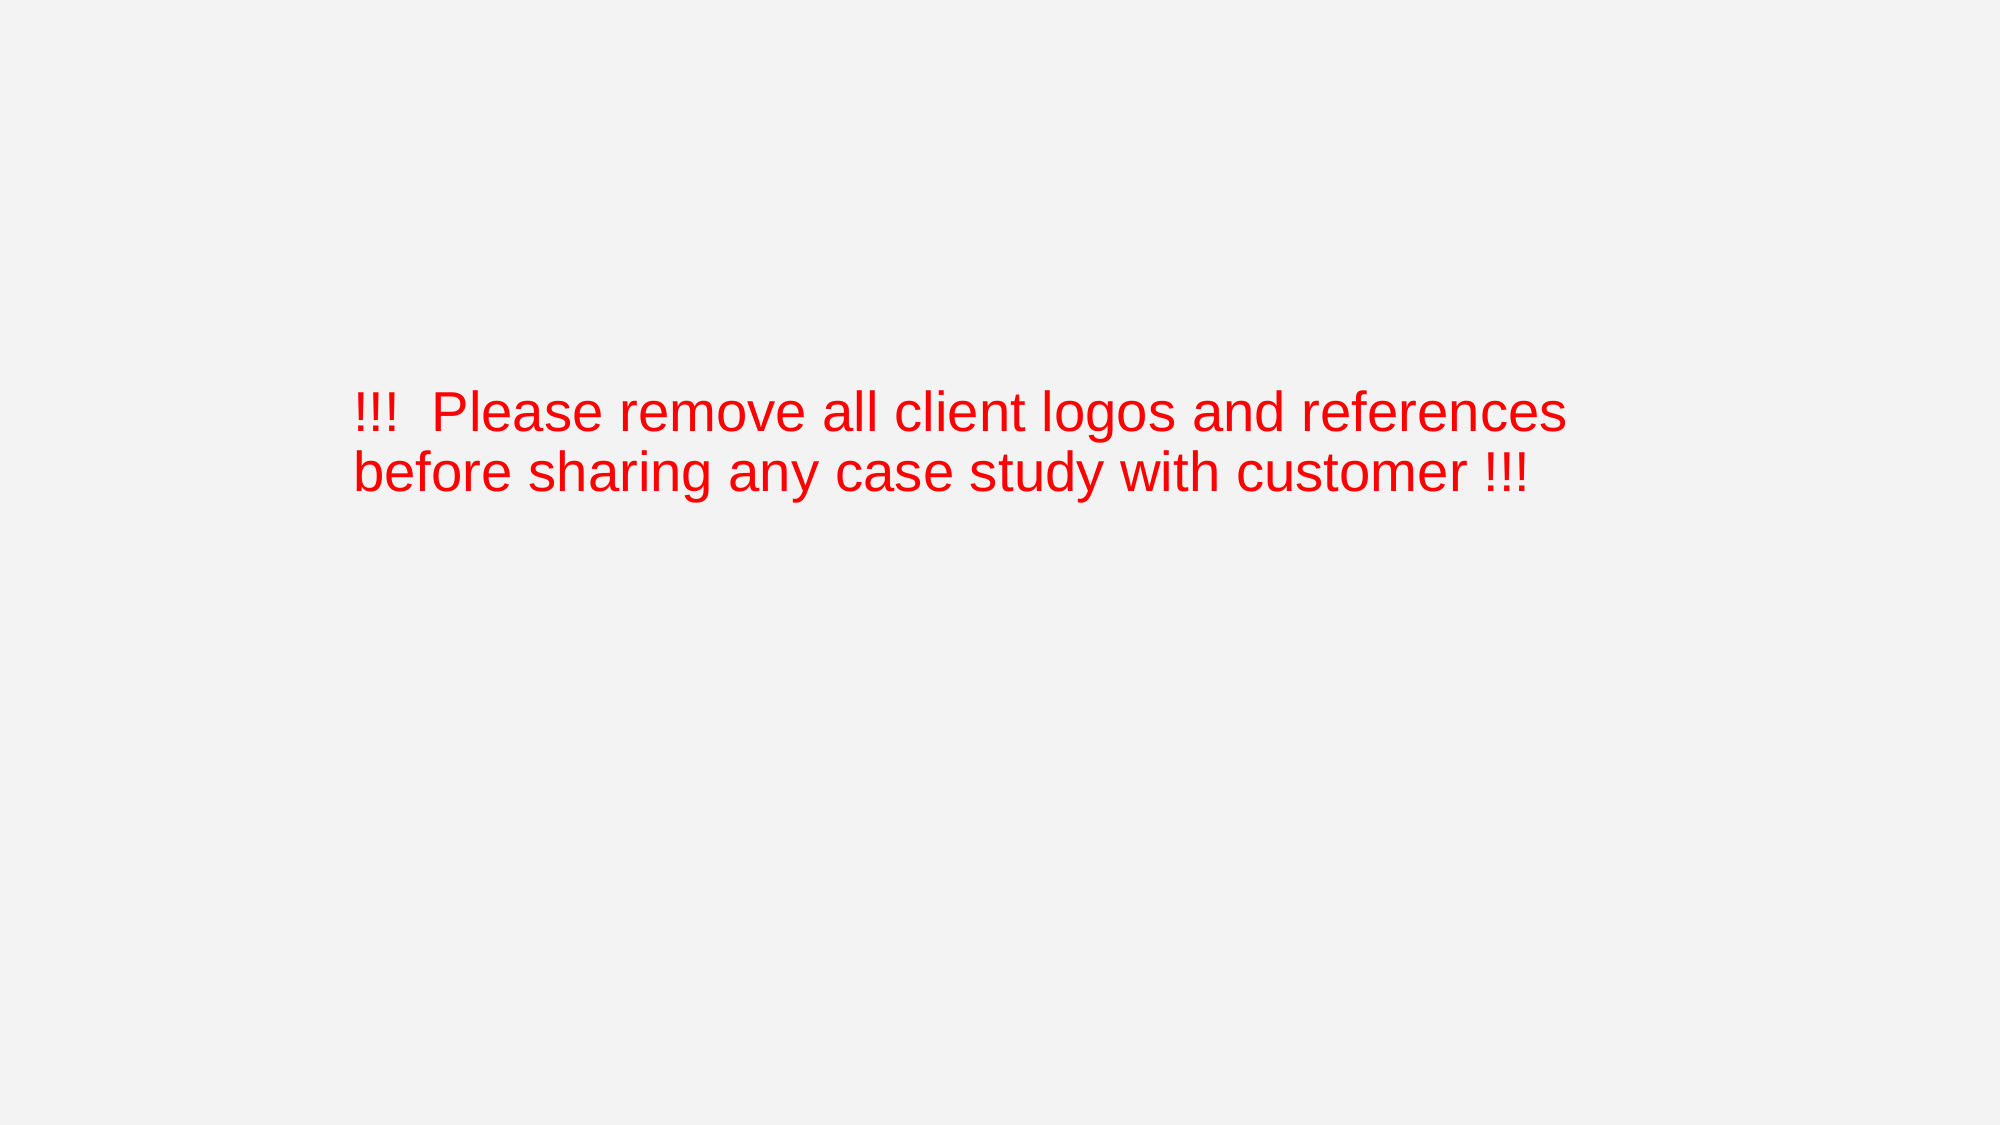

# !!!  Please remove all client logos and references  before sharing any case study with customer !!!